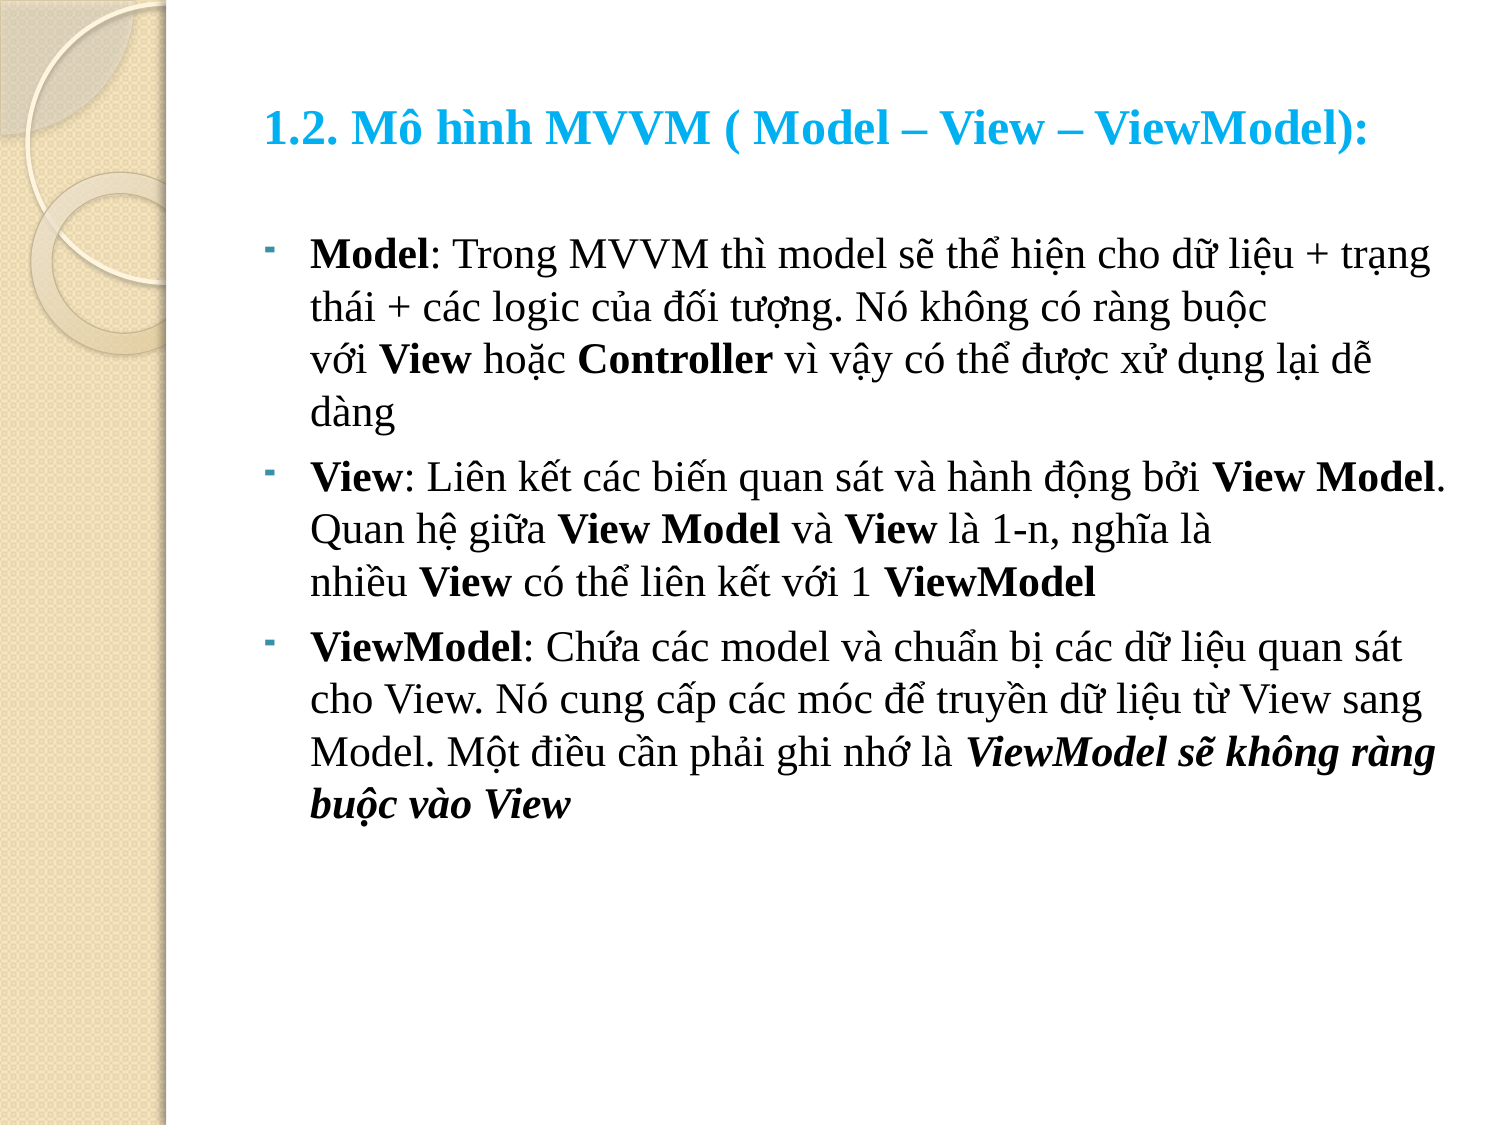

1.2. Mô hình MVVM ( Model – View – ViewModel):

Model: Trong MVVM thì model sẽ thể hiện cho dữ liệu + trạng thái + các logic của đối tượng. Nó không có ràng buộc với View hoặc Controller vì vậy có thể được xử dụng lại dễ dàng
View: Liên kết các biến quan sát và hành động bởi View Model. Quan hệ giữa View Model và View là 1-n, nghĩa là nhiều View có thể liên kết với 1 ViewModel
ViewModel: Chứa các model và chuẩn bị các dữ liệu quan sát cho View. Nó cung cấp các móc để truyền dữ liệu từ View sang Model. Một điều cần phải ghi nhớ là ViewModel sẽ không ràng buộc vào View